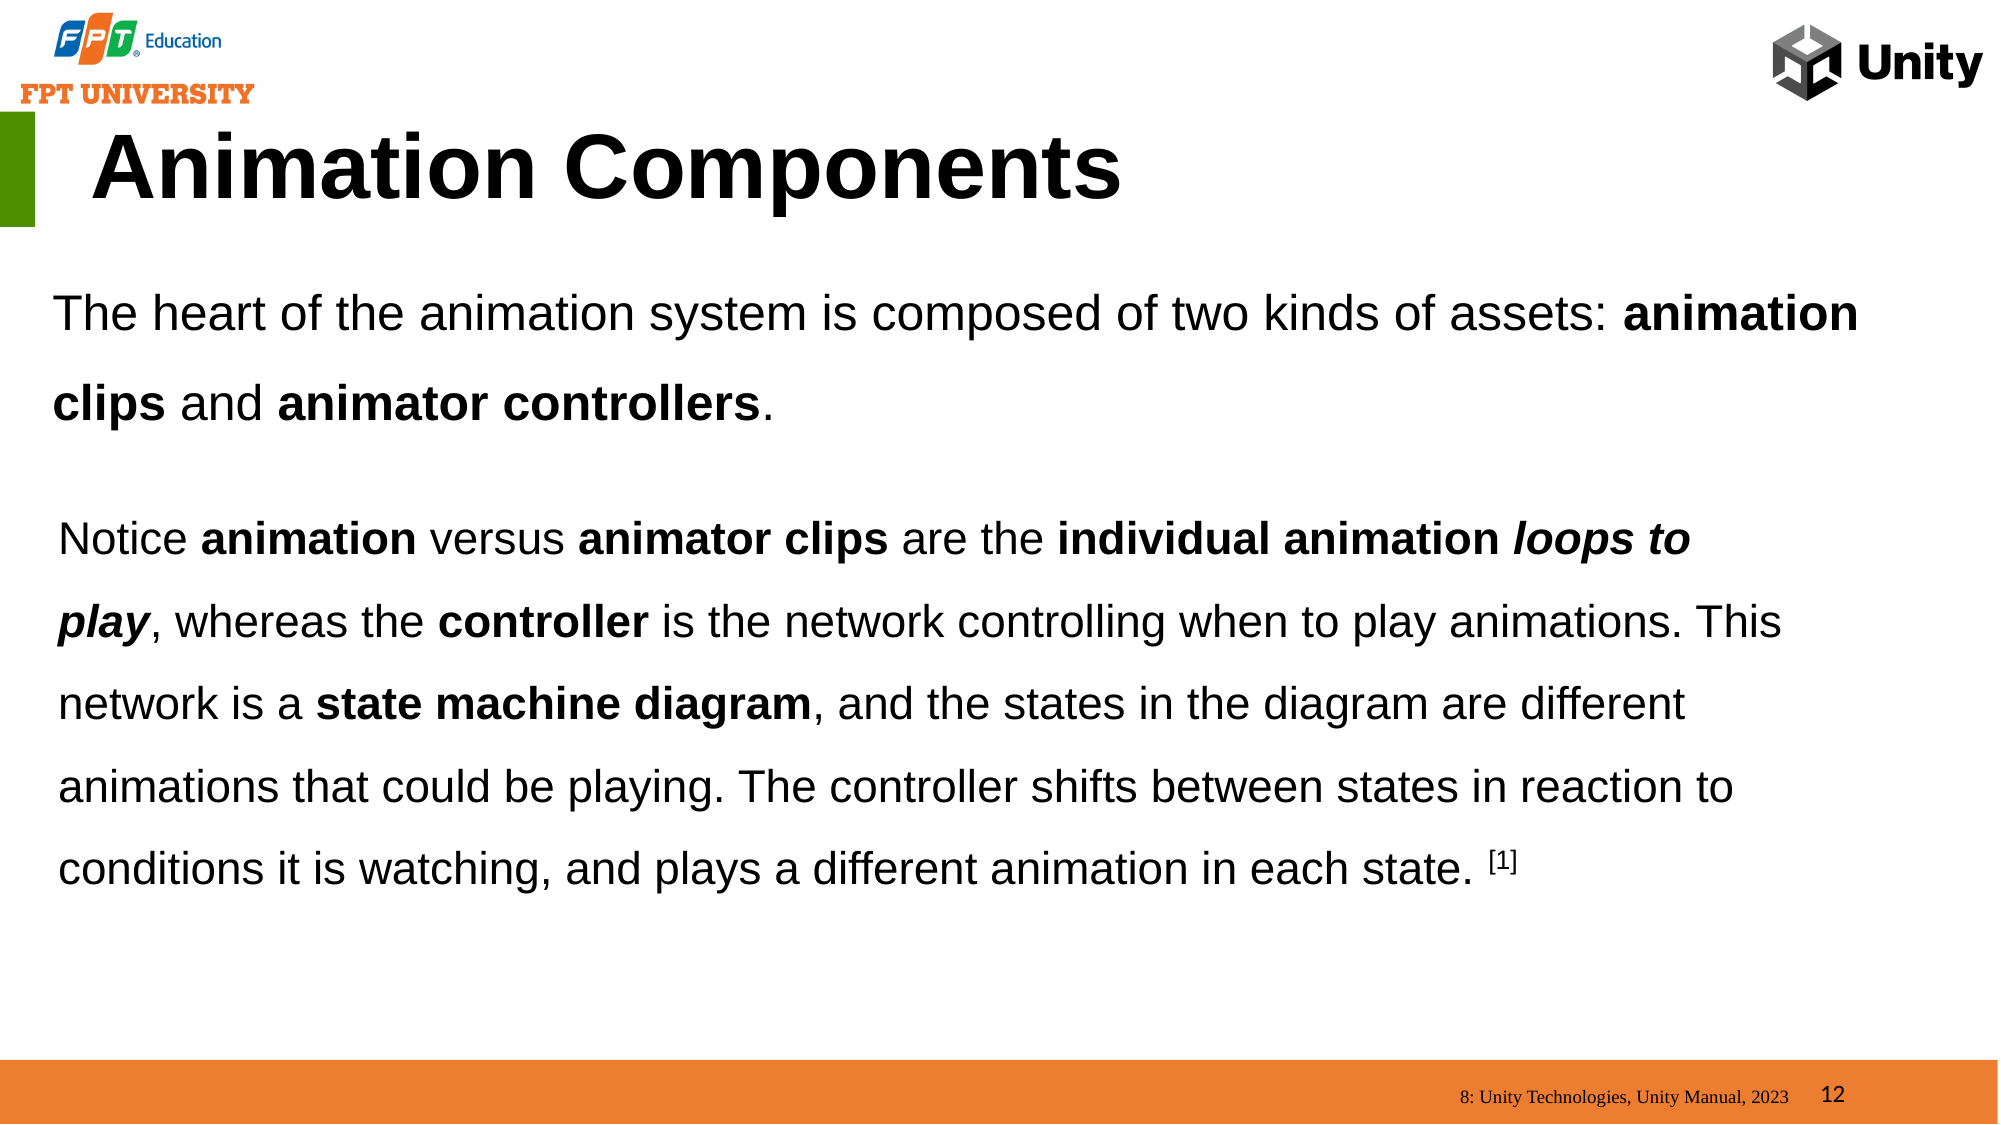

Animation Components
The heart of the animation system is composed of two kinds of assets: animation clips and animator controllers.
Notice animation versus animator clips are the individual animation loops to play, whereas the controller is the network controlling when to play animations. This network is a state machine diagram, and the states in the diagram are different animations that could be playing. The controller shifts between states in reaction to conditions it is watching, and plays a different animation in each state. [1]
12
8: Unity Technologies, Unity Manual, 2023